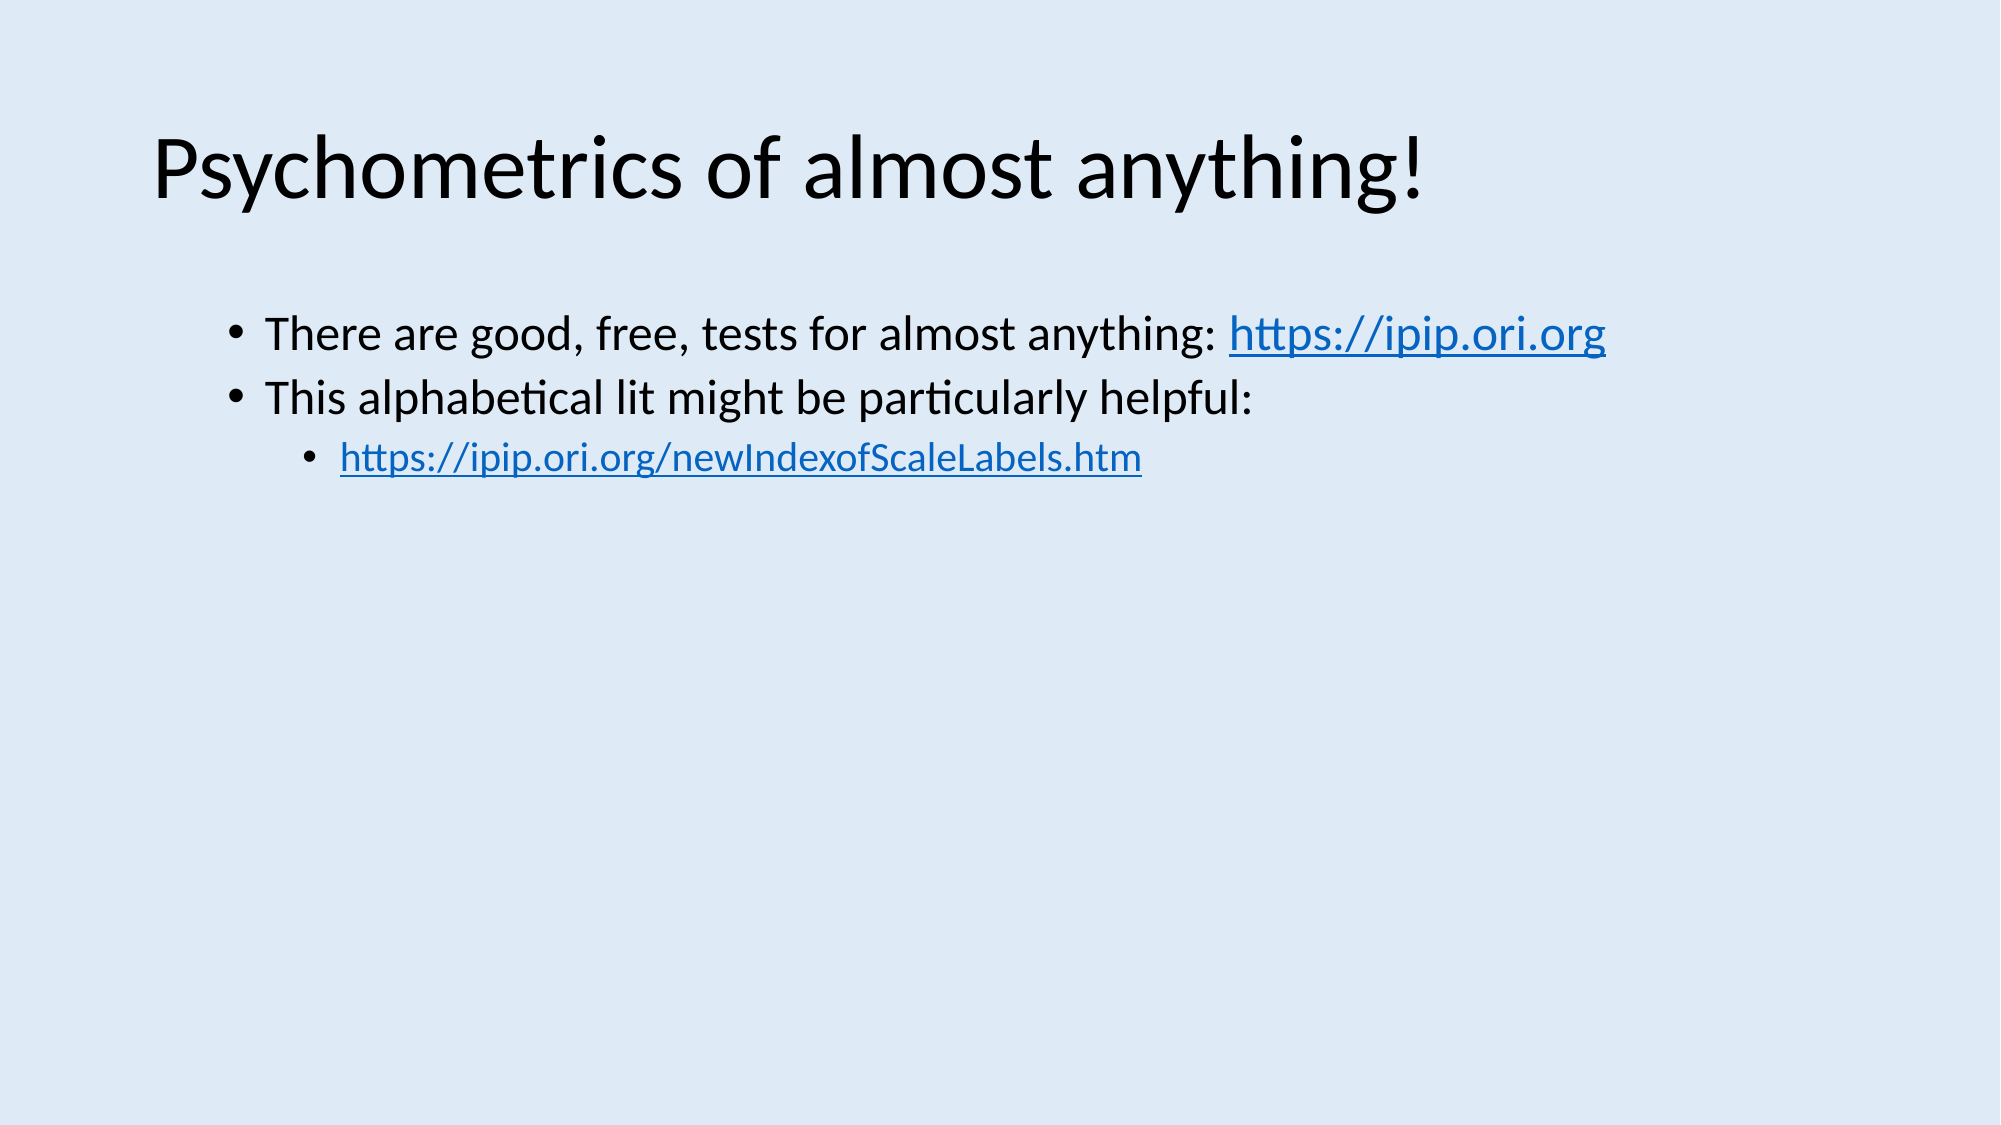

# Psychometrics of almost anything!
There are good, free, tests for almost anything: https://ipip.ori.org
This alphabetical lit might be particularly helpful:
https://ipip.ori.org/newIndexofScaleLabels.htm